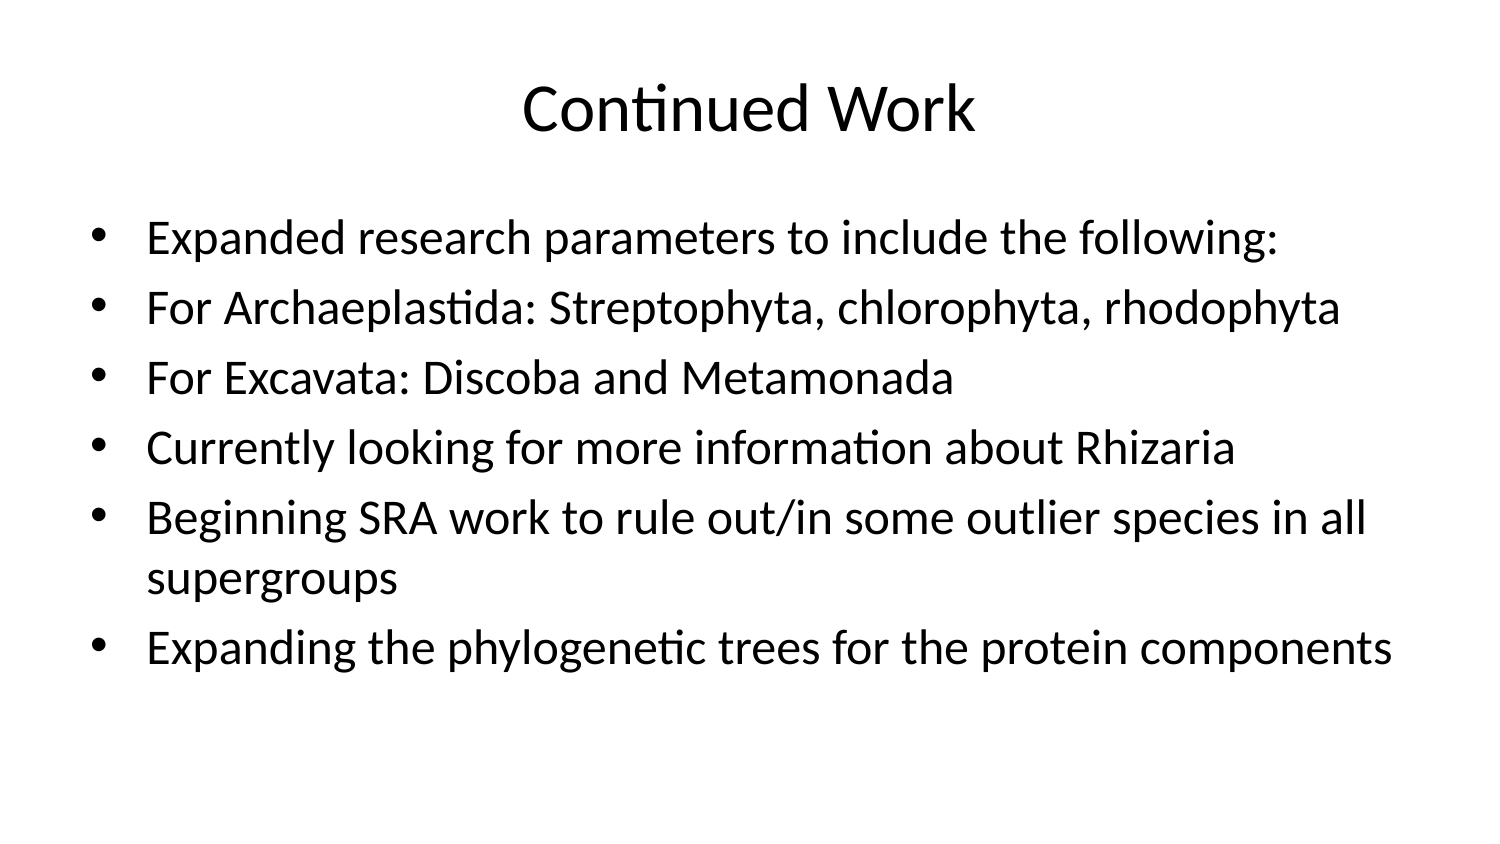

# Continued Work
Expanded research parameters to include the following:
For Archaeplastida: Streptophyta, chlorophyta, rhodophyta
For Excavata: Discoba and Metamonada
Currently looking for more information about Rhizaria
Beginning SRA work to rule out/in some outlier species in all supergroups
Expanding the phylogenetic trees for the protein components